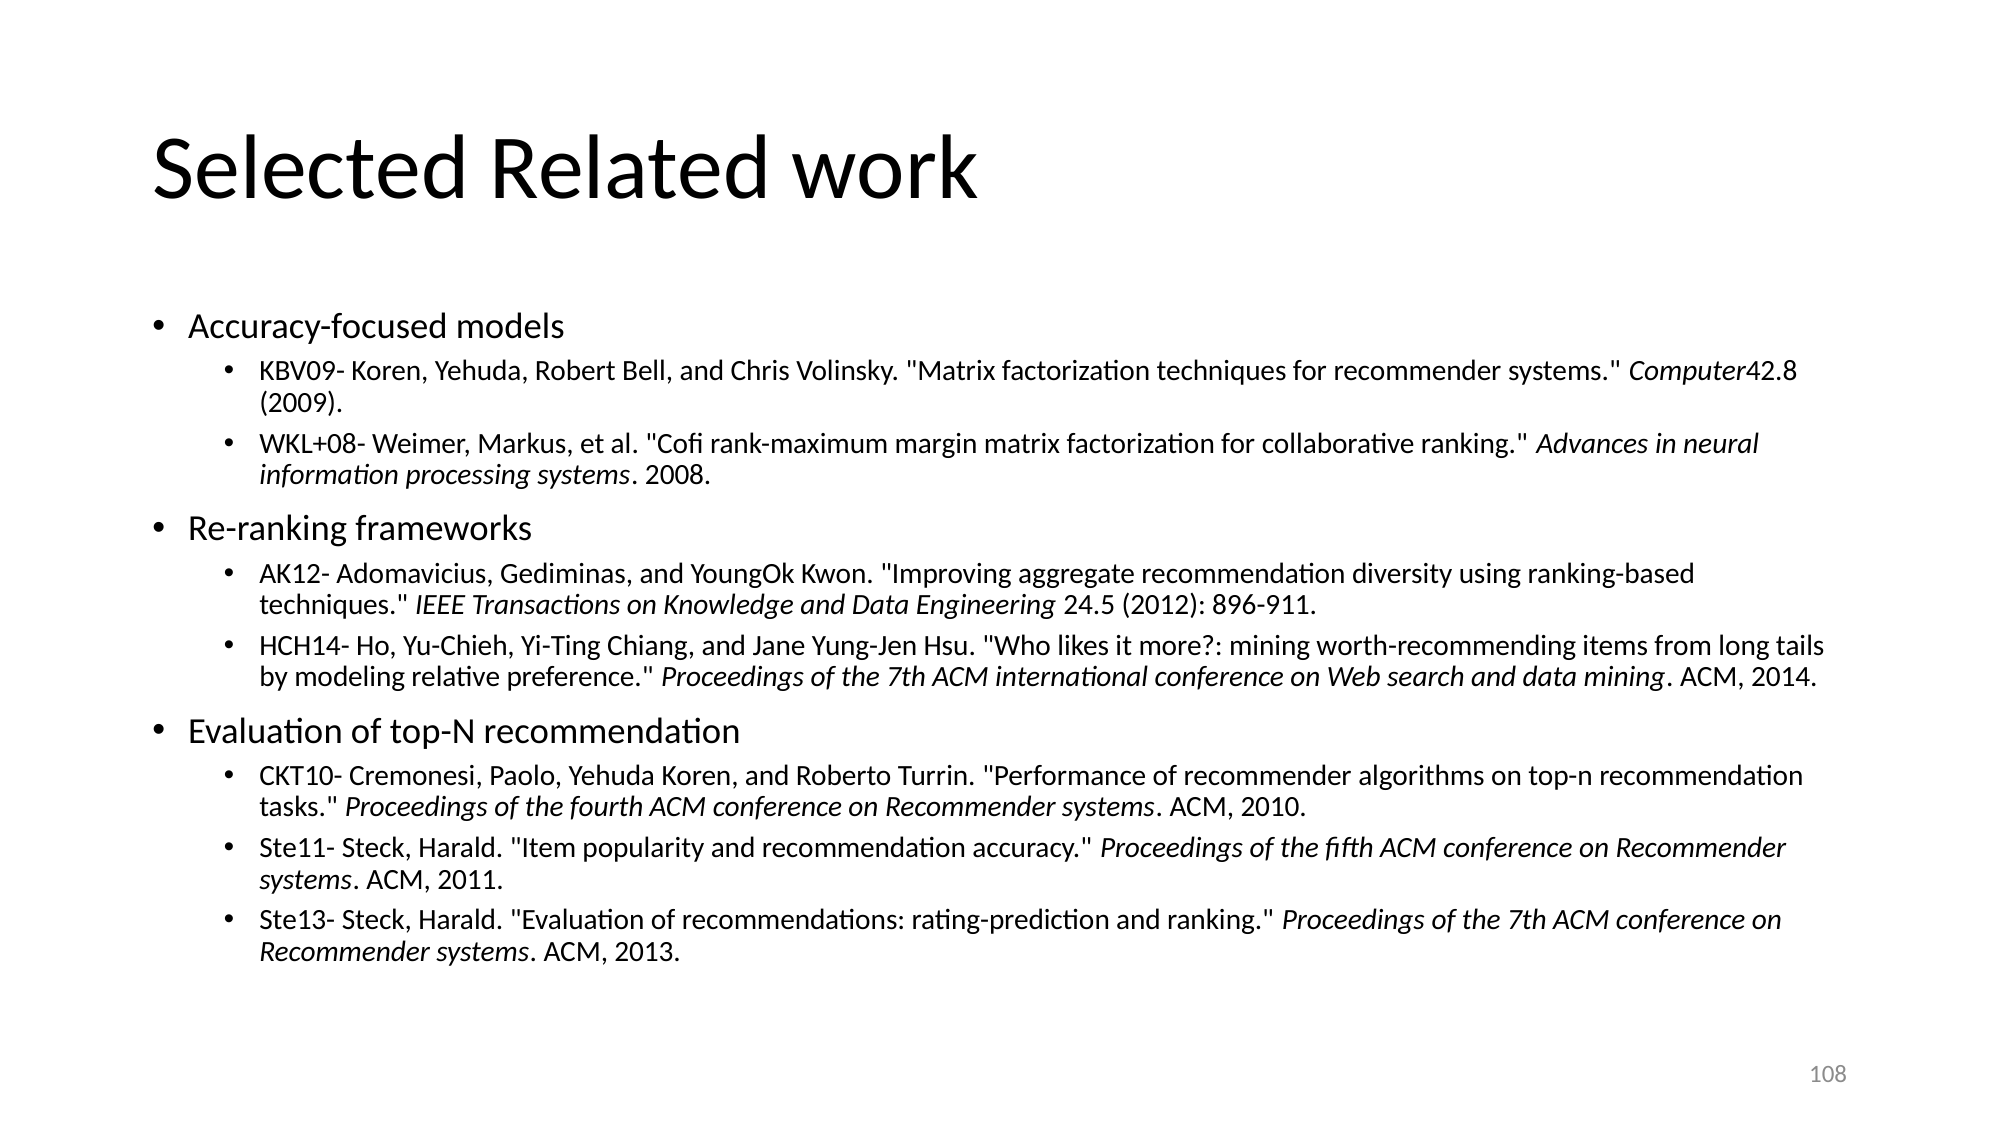

# Selected Related work
Accuracy-focused models
KBV09- Koren, Yehuda, Robert Bell, and Chris Volinsky. "Matrix factorization techniques for recommender systems." Computer42.8 (2009).
WKL+08- Weimer, Markus, et al. "Cofi rank-maximum margin matrix factorization for collaborative ranking." Advances in neural information processing systems. 2008.
Re-ranking frameworks
AK12- Adomavicius, Gediminas, and YoungOk Kwon. "Improving aggregate recommendation diversity using ranking-based techniques." IEEE Transactions on Knowledge and Data Engineering 24.5 (2012): 896-911.
HCH14- Ho, Yu-Chieh, Yi-Ting Chiang, and Jane Yung-Jen Hsu. "Who likes it more?: mining worth-recommending items from long tails by modeling relative preference." Proceedings of the 7th ACM international conference on Web search and data mining. ACM, 2014.
Evaluation of top-N recommendation
CKT10- Cremonesi, Paolo, Yehuda Koren, and Roberto Turrin. "Performance of recommender algorithms on top-n recommendation tasks." Proceedings of the fourth ACM conference on Recommender systems. ACM, 2010.
Ste11- Steck, Harald. "Item popularity and recommendation accuracy." Proceedings of the fifth ACM conference on Recommender systems. ACM, 2011.
Ste13- Steck, Harald. "Evaluation of recommendations: rating-prediction and ranking." Proceedings of the 7th ACM conference on Recommender systems. ACM, 2013.

108